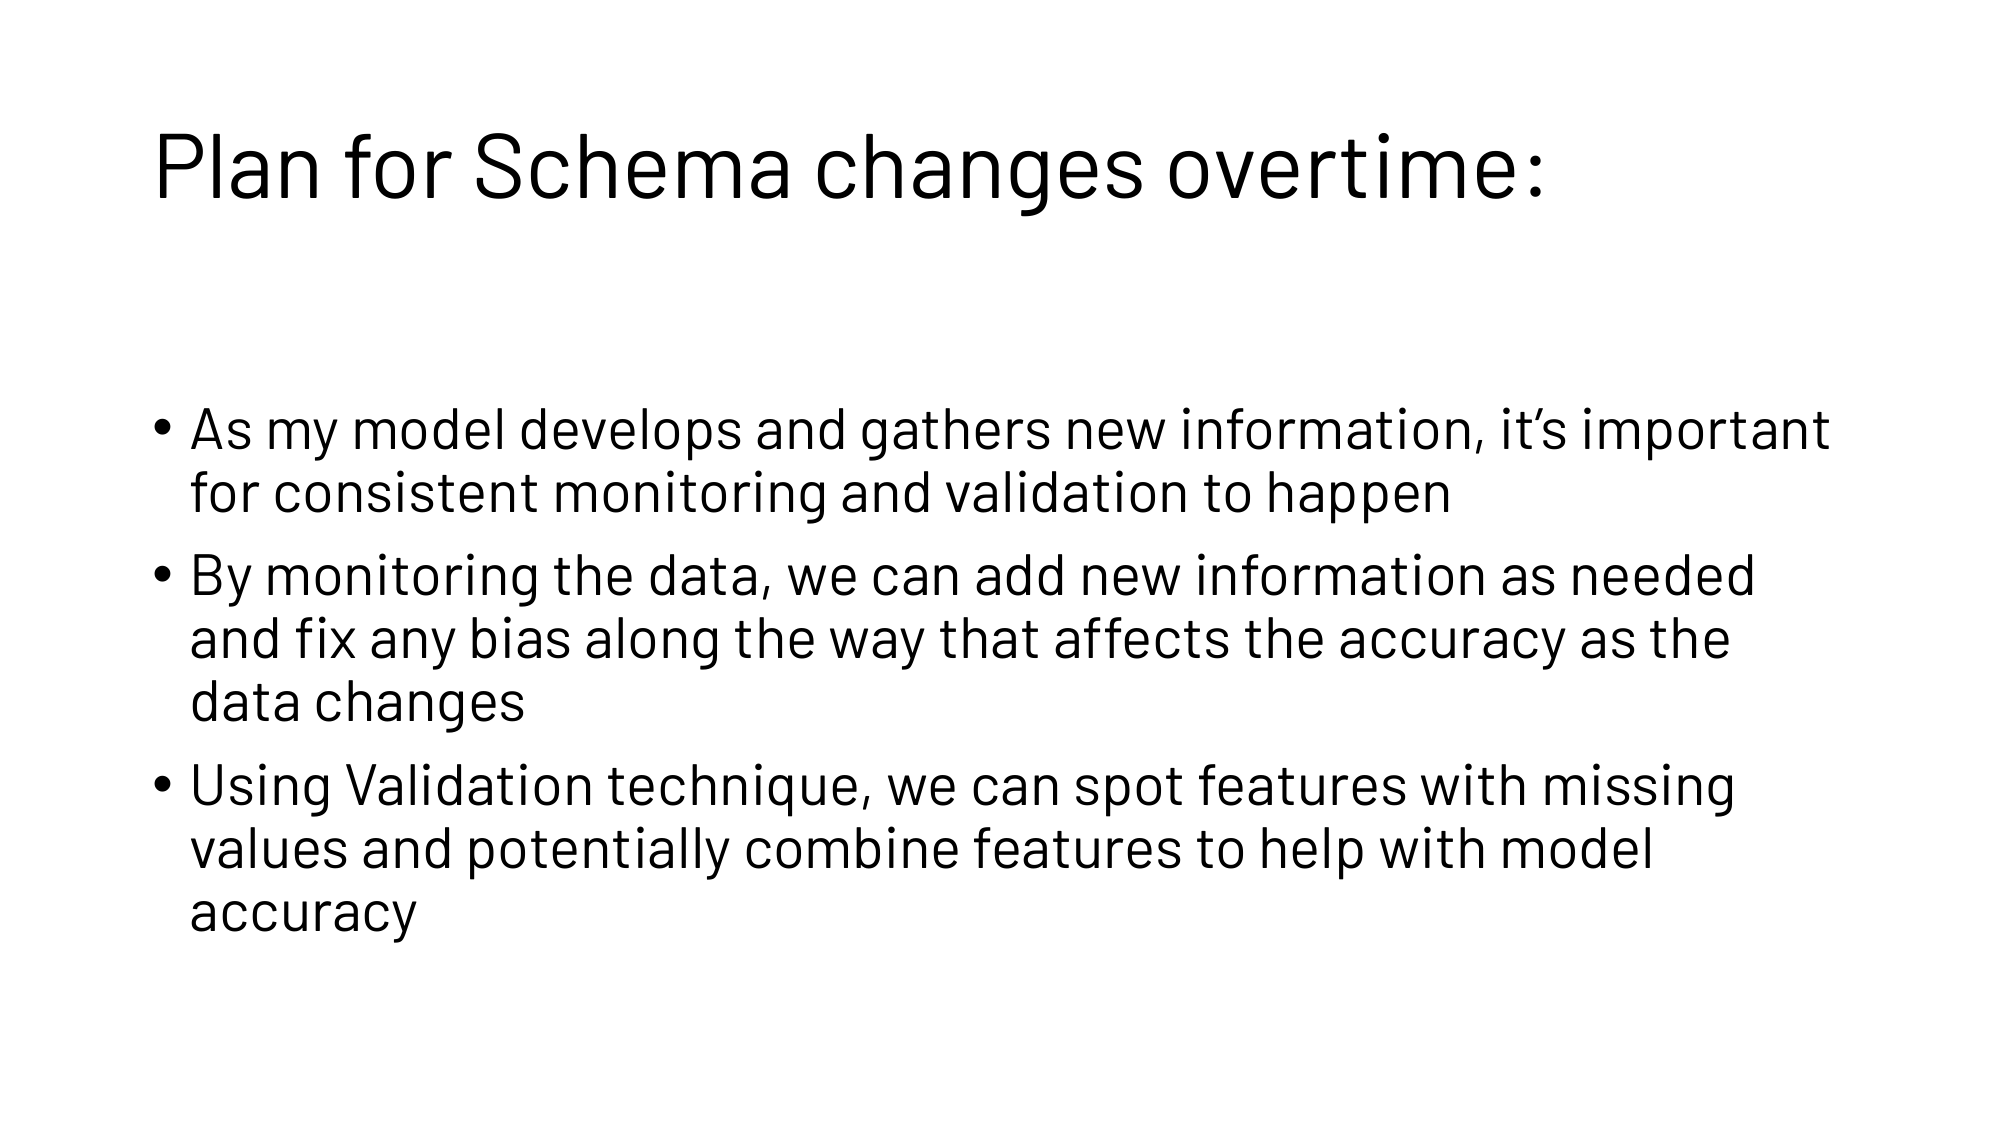

# Plan for Schema changes overtime:
As my model develops and gathers new information, it’s important for consistent monitoring and validation to happen
By monitoring the data, we can add new information as needed and fix any bias along the way that affects the accuracy as the data changes
Using Validation technique, we can spot features with missing values and potentially combine features to help with model accuracy